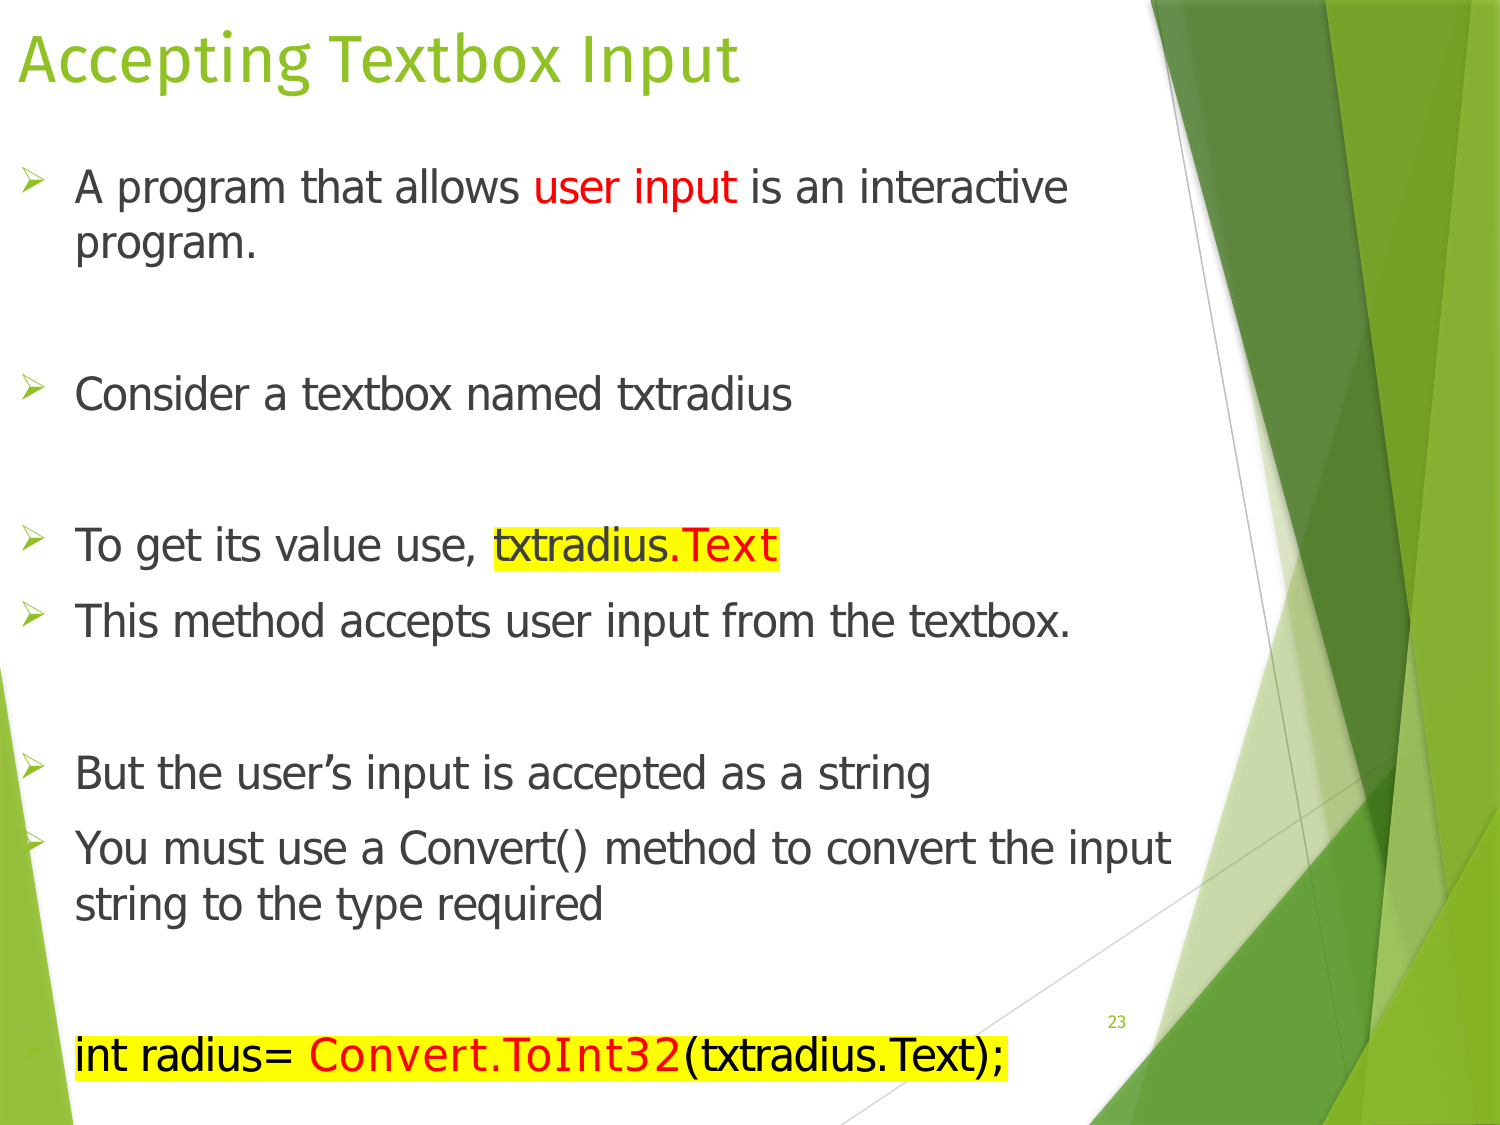

# Accepting Textbox Input
A program that allows user input is an interactive program.

Consider a textbox named txtradius

To get its value use, txtradius.Text
This method accepts user input from the textbox.

But the user’s input is accepted as a string
You must use a Convert() method to convert the input string to the type required

int radius= Convert.ToInt32(txtradius.Text);

23